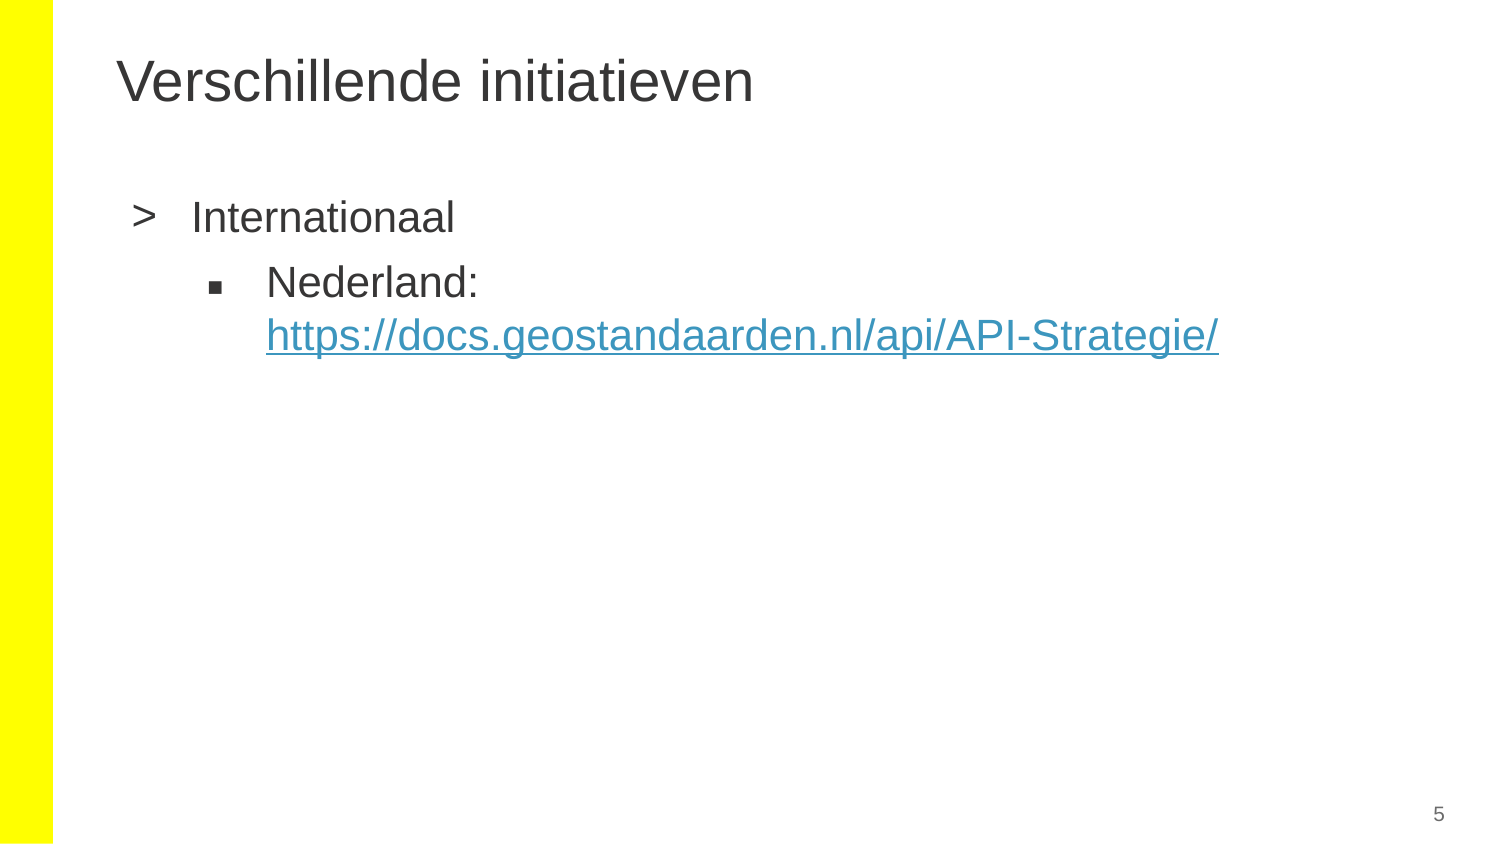

# Verschillende initiatieven
Internationaal
Nederland: https://docs.geostandaarden.nl/api/API-Strategie/
5